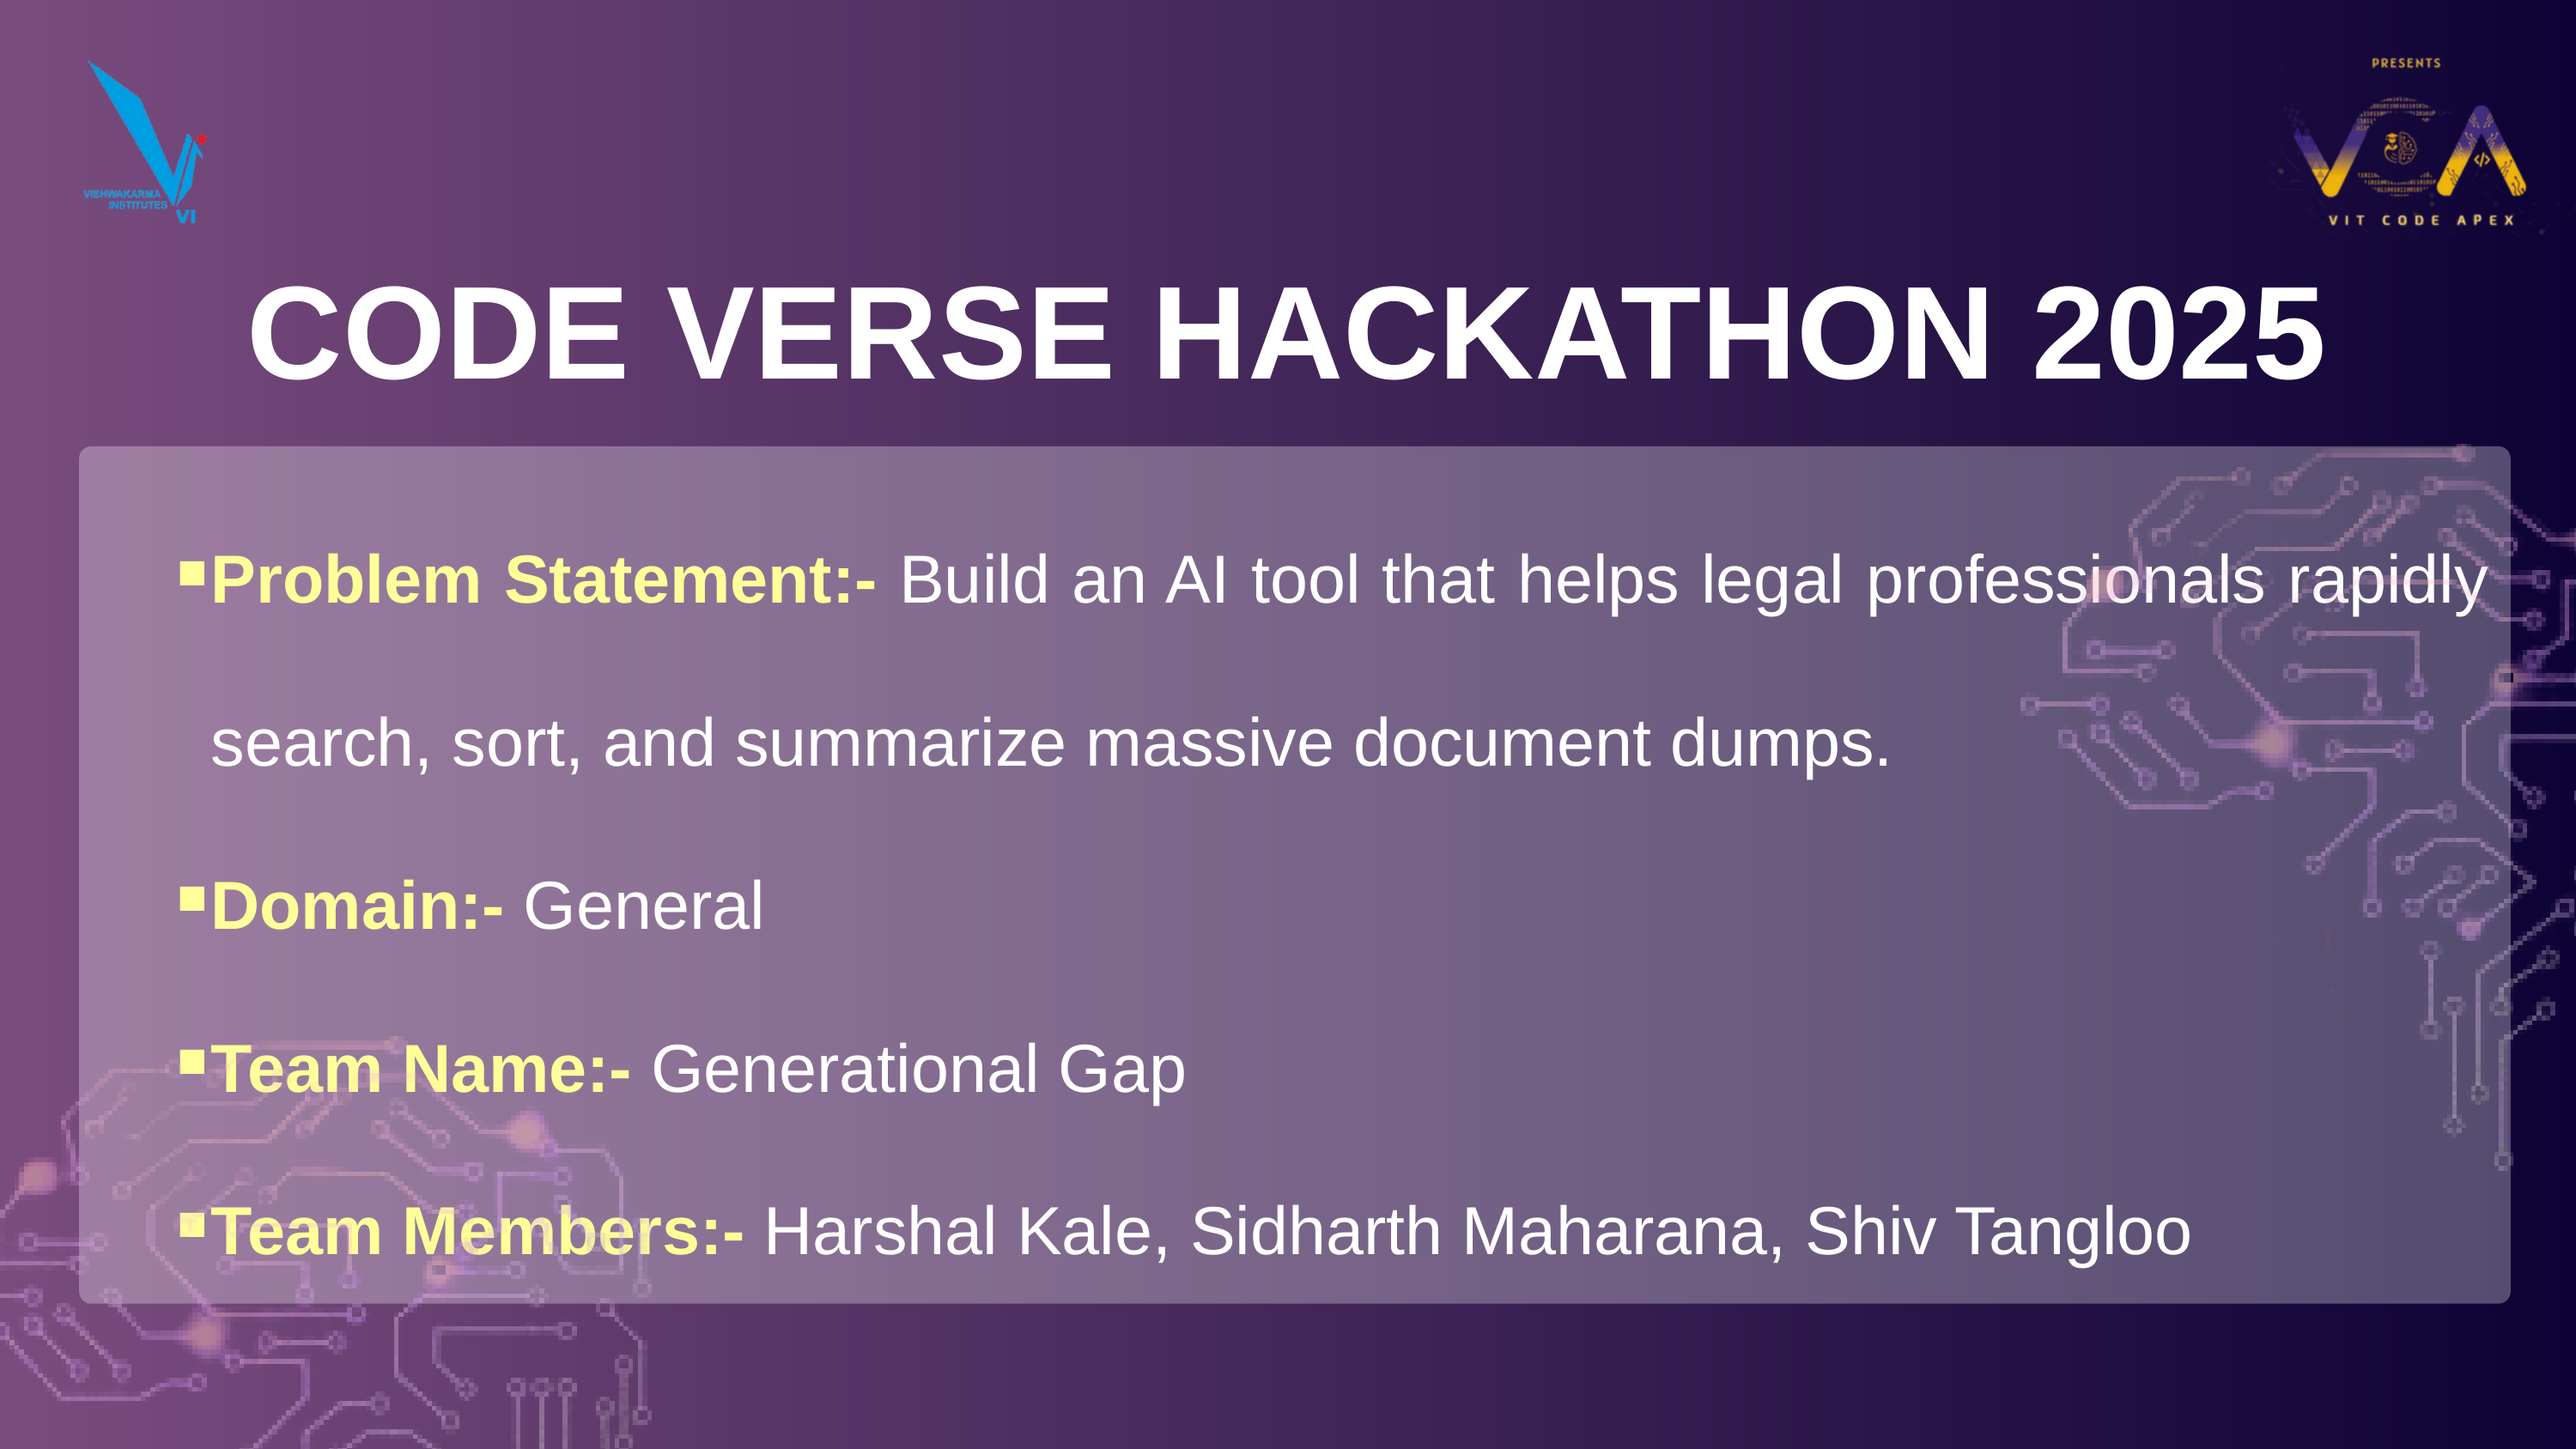

CODE VERSE HACKATHON 2025

Problem Statement:- Build an AI tool that helps legal professionals rapidly search, sort, and summarize massive document dumps.
Domain:- General
Team Name:- Generational Gap
Team Members:- Harshal Kale, Sidharth Maharana, Shiv Tangloo